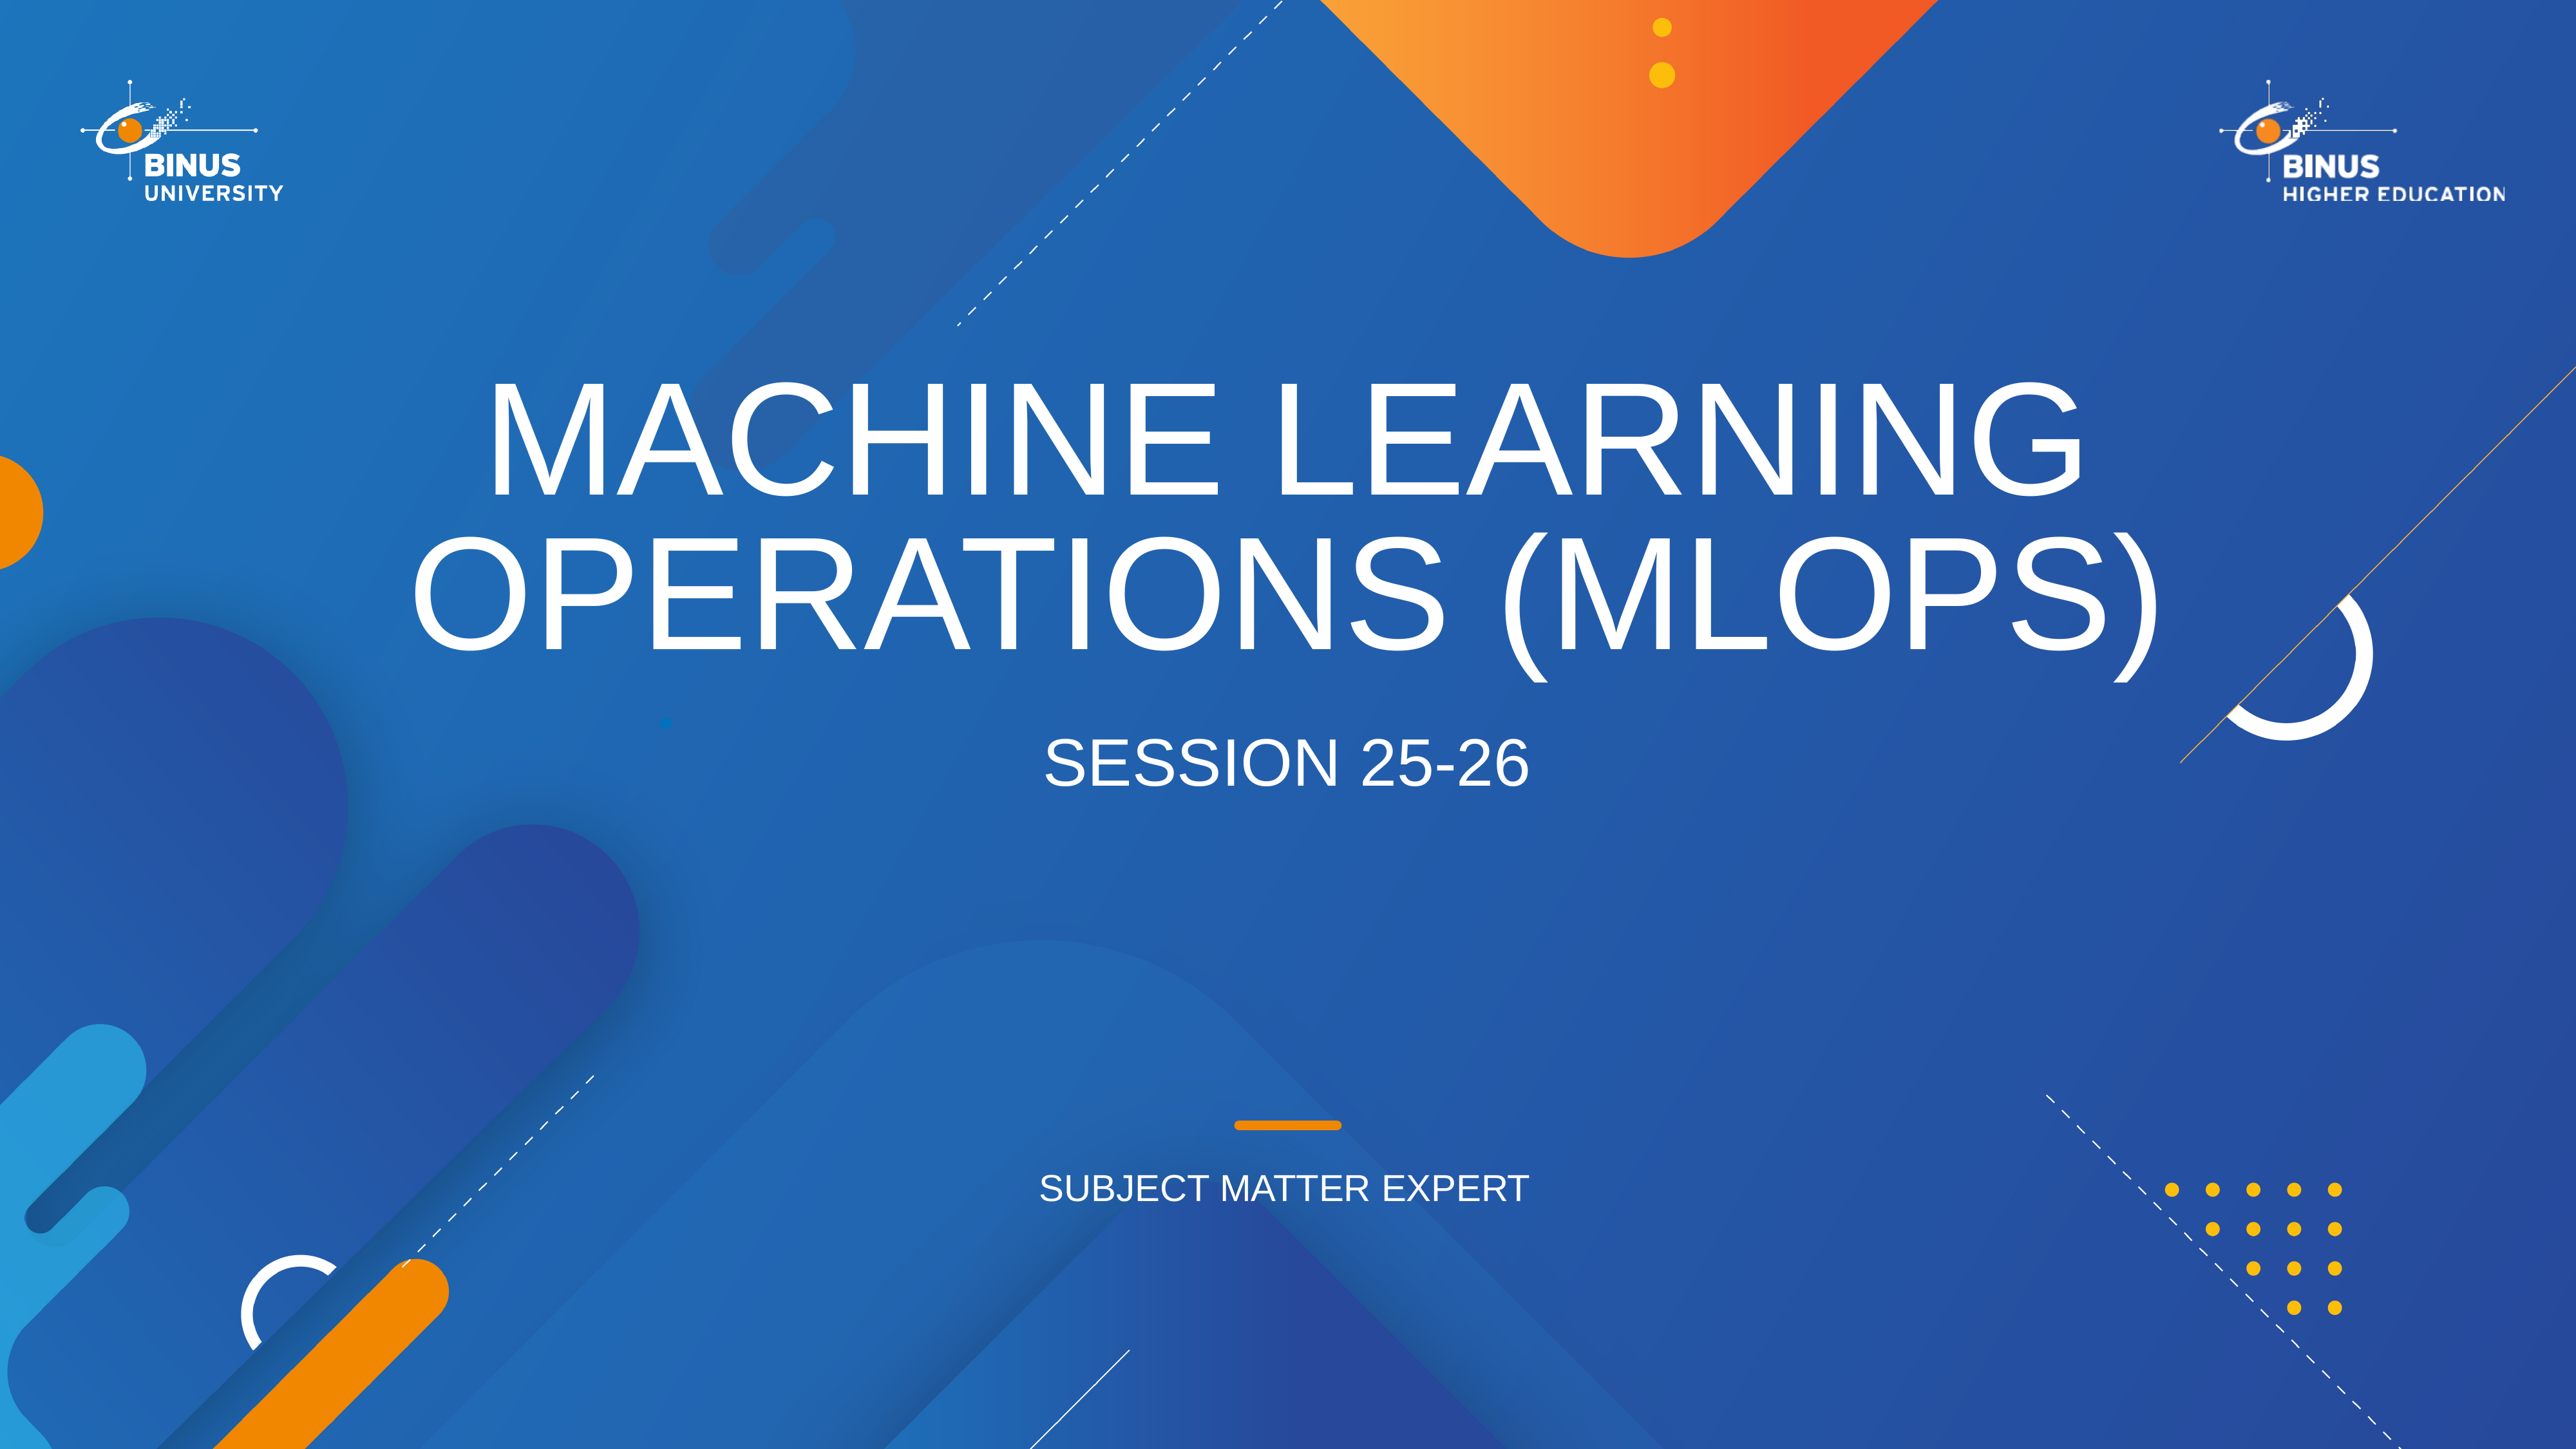

# MACHINE Learning Operations (MLoPS)
Session 25-26